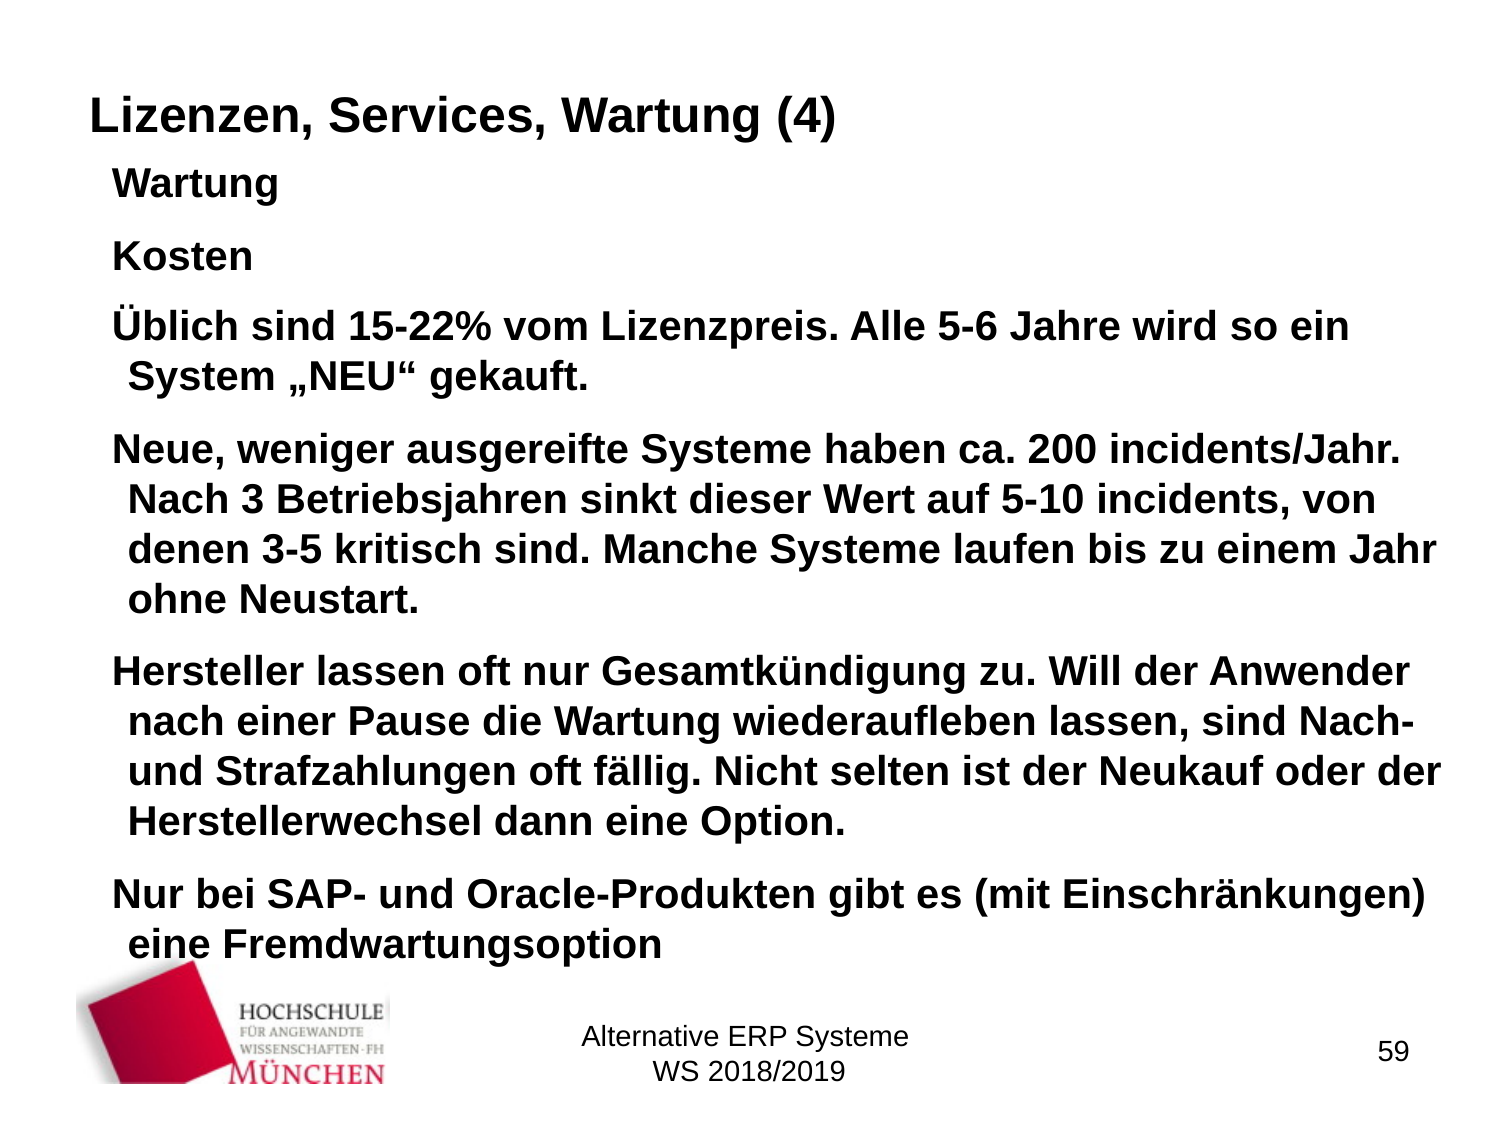

Lizenzen, Services, Wartung (4)
Wartung

Kosten

Üblich sind 15-22% vom Lizenzpreis. Alle 5-6 Jahre wird so ein System „NEU“ gekauft.

Neue, weniger ausgereifte Systeme haben ca. 200 incidents/Jahr. Nach 3 Betriebsjahren sinkt dieser Wert auf 5-10 incidents, von denen 3-5 kritisch sind. Manche Systeme laufen bis zu einem Jahr ohne Neustart.

Hersteller lassen oft nur Gesamtkündigung zu. Will der Anwender nach einer Pause die Wartung wiederaufleben lassen, sind Nach- und Strafzahlungen oft fällig. Nicht selten ist der Neukauf oder der Herstellerwechsel dann eine Option.

Nur bei SAP- und Oracle-Produkten gibt es (mit Einschränkungen) eine Fremdwartungsoption

Alternative ERP Systeme
WS 2018/2019
59